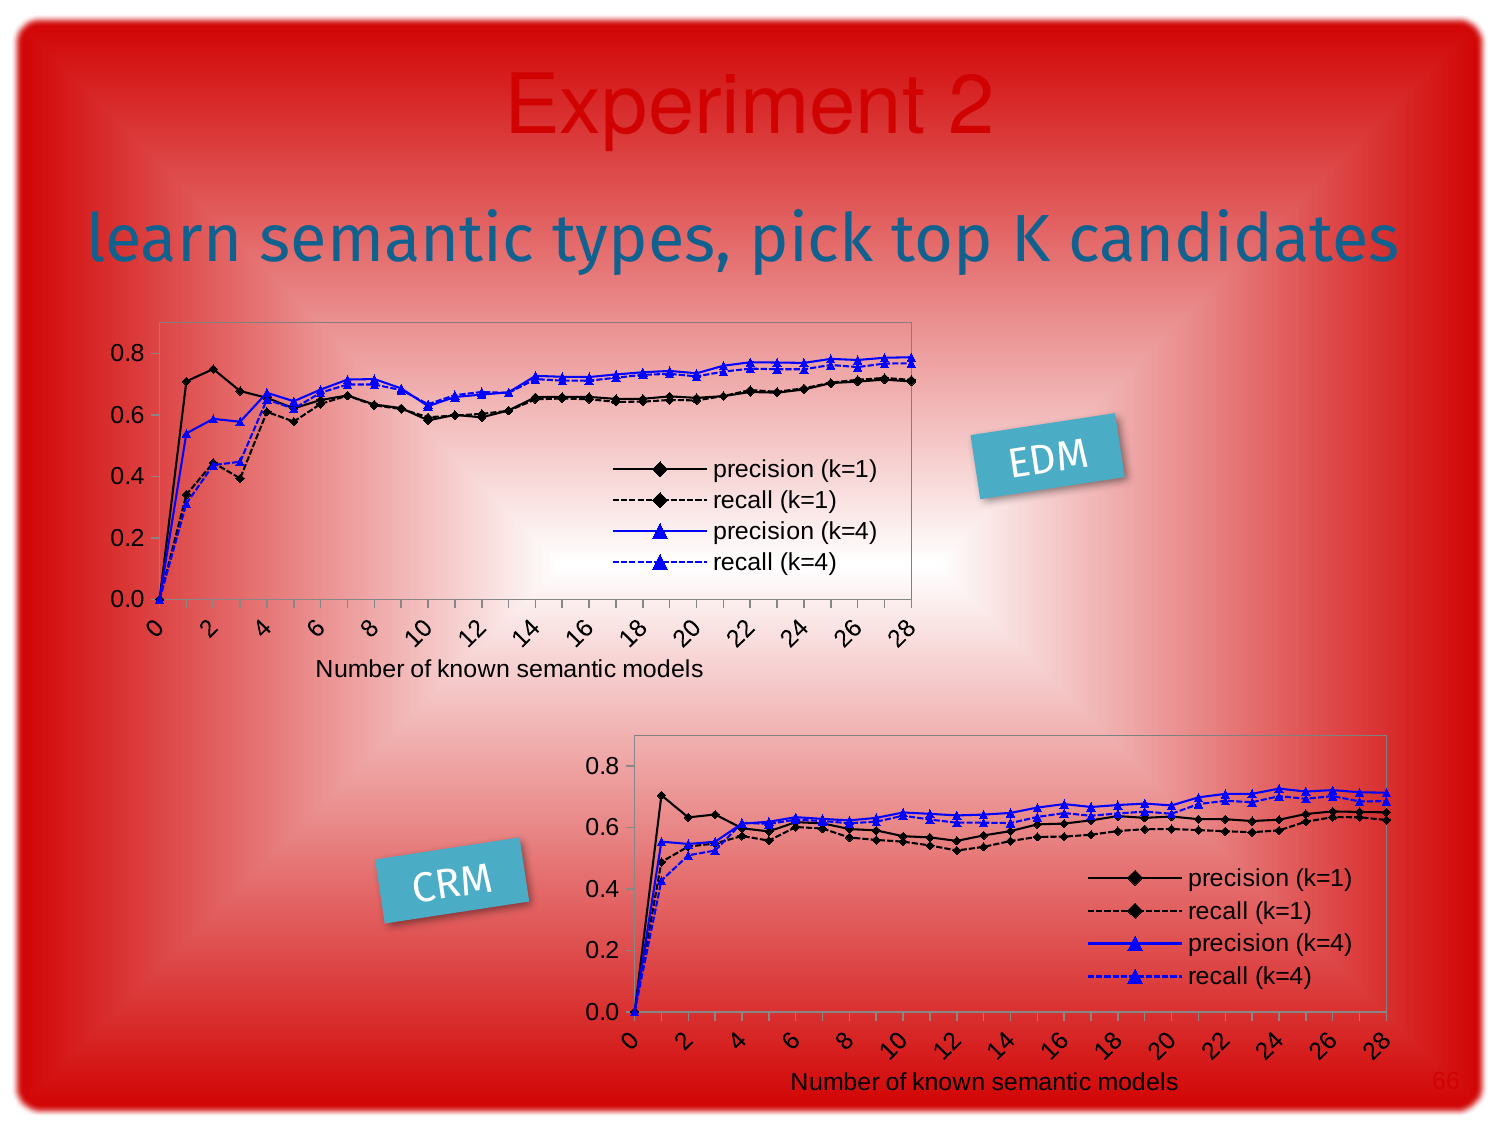

# Experiment 2
learn semantic types, pick top K candidates

### Chart

| Category |  |  |  |  |
|---|---|---|---|---|
| 0.0 | 0.0 | 0.0 | 0.0 | 0.0 |
| 1.0 | 0.708965517241379 | 0.340689655172414 | 0.539655172413793 | 0.311379310344828 |
| 2.0 | 0.748965517241379 | 0.444137931034483 | 0.586896551724138 | 0.436551724137931 |
| 3.0 | 0.677241379310345 | 0.393103448275862 | 0.577586206896552 | 0.447241379310345 |
| 4.0 | 0.655172413793103 | 0.609655172413793 | 0.671724137931034 | 0.649655172413793 |
| 5.0 | 0.621034482758621 | 0.577931034482759 | 0.644137931034483 | 0.62 |
| 6.0 | 0.648275862068965 | 0.63551724137931 | 0.682068965517242 | 0.672068965517241 |
| 7.0 | 0.662758620689655 | 0.662413793103448 | 0.714827586206897 | 0.698620689655172 |
| 8.0 | 0.633448275862069 | 0.630689655172414 | 0.716206896551724 | 0.698620689655172 |
| 9.0 | 0.621724137931034 | 0.618965517241379 | 0.685862068965517 | 0.680344827586207 |
| 10.0 | 0.582068965517241 | 0.592068965517241 | 0.628275862068965 | 0.63448275862069 |
| 11.0 | 0.599655172413793 | 0.597586206896552 | 0.657931034482759 | 0.664137931034483 |
| 12.0 | 0.591724137931034 | 0.603103448275862 | 0.665862068965517 | 0.674137931034483 |
| 13.0 | 0.614137931034482 | 0.613103448275862 | 0.673103448275862 | 0.671379310344827 |
| 14.0 | 0.657586206896552 | 0.650344827586207 | 0.726551724137931 | 0.716206896551724 |
| 15.0 | 0.658620689655172 | 0.653103448275862 | 0.723793103448276 | 0.711034482758621 |
| 16.0 | 0.658275862068965 | 0.650689655172414 | 0.722758620689655 | 0.711034482758621 |
| 17.0 | 0.651724137931034 | 0.642068965517241 | 0.731379310344828 | 0.720689655172414 |
| 18.0 | 0.652068965517241 | 0.642758620689655 | 0.738275862068966 | 0.73 |
| 19.0 | 0.66 | 0.648275862068965 | 0.742758620689655 | 0.733448275862069 |
| 20.0 | 0.655172413793103 | 0.646896551724138 | 0.735172413793104 | 0.724827586206897 |
| 21.0 | 0.660689655172414 | 0.661034482758621 | 0.759655172413793 | 0.740344827586207 |
| 22.0 | 0.674137931034483 | 0.680344827586207 | 0.771034482758621 | 0.750344827586207 |
| 23.0 | 0.672068965517241 | 0.674827586206897 | 0.77 | 0.747931034482759 |
| 24.0 | 0.682413793103448 | 0.686206896551724 | 0.768965517241379 | 0.747931034482759 |
| 25.0 | 0.703103448275862 | 0.70448275862069 | 0.782068965517241 | 0.762068965517241 |
| 26.0 | 0.707931034482759 | 0.713793103448276 | 0.778275862068966 | 0.755172413793104 |
| 27.0 | 0.71448275862069 | 0.72 | 0.78551724137931 | 0.766896551724138 |
| 28.0 | 0.708275862068966 | 0.713448275862069 | 0.787241379310345 | 0.767586206896552 |
EDM

### Chart

| Category |  |  |  |  |
|---|---|---|---|---|
| 0.0 | 0.0 | 0.0 | 0.0 | 0.0 |
| 1.0 | 0.704137931034483 | 0.487241379310345 | 0.553448275862069 | 0.426896551724138 |
| 2.0 | 0.632413793103448 | 0.537586206896552 | 0.545862068965517 | 0.508965517241379 |
| 3.0 | 0.641724137931034 | 0.547241379310345 | 0.553103448275862 | 0.52448275862069 |
| 4.0 | 0.596896551724138 | 0.572068965517242 | 0.612068965517241 | 0.61448275862069 |
| 5.0 | 0.586551724137931 | 0.556551724137931 | 0.617931034482758 | 0.61103448275862 |
| 6.0 | 0.616896551724138 | 0.601034482758621 | 0.633103448275862 | 0.624827586206896 |
| 7.0 | 0.612758620689655 | 0.595862068965517 | 0.627241379310345 | 0.620344827586207 |
| 8.0 | 0.594137931034483 | 0.566896551724138 | 0.622413793103448 | 0.613103448275862 |
| 9.0 | 0.59 | 0.558965517241379 | 0.630689655172414 | 0.618275862068965 |
| 10.0 | 0.571034482758621 | 0.553448275862069 | 0.648275862068965 | 0.637931034482759 |
| 11.0 | 0.567241379310345 | 0.541034482758621 | 0.643793103448276 | 0.625172413793103 |
| 12.0 | 0.555862068965517 | 0.52448275862069 | 0.638620689655172 | 0.615172413793103 |
| 13.0 | 0.573793103448276 | 0.536551724137931 | 0.641379310344828 | 0.615172413793103 |
| 14.0 | 0.587586206896552 | 0.55551724137931 | 0.646896551724138 | 0.613793103448276 |
| 15.0 | 0.609655172413793 | 0.568965517241379 | 0.664137931034483 | 0.633793103448276 |
| 16.0 | 0.612068965517241 | 0.569655172413793 | 0.67551724137931 | 0.646206896551724 |
| 17.0 | 0.622758620689655 | 0.575862068965517 | 0.666206896551724 | 0.637586206896551 |
| 18.0 | 0.636551724137931 | 0.587931034482759 | 0.672413793103448 | 0.645172413793103 |
| 19.0 | 0.630689655172414 | 0.593793103448276 | 0.677241379310345 | 0.651034482758621 |
| 20.0 | 0.635172413793104 | 0.59448275862069 | 0.671034482758621 | 0.644137931034483 |
| 21.0 | 0.626206896551724 | 0.591034482758621 | 0.697241379310345 | 0.67551724137931 |
| 22.0 | 0.626206896551724 | 0.587241379310345 | 0.708620689655172 | 0.686206896551724 |
| 23.0 | 0.620344827586207 | 0.584137931034483 | 0.708965517241379 | 0.681724137931034 |
| 24.0 | 0.624827586206897 | 0.59 | 0.725862068965517 | 0.701379310344828 |
| 25.0 | 0.643103448275862 | 0.618275862068965 | 0.716551724137931 | 0.692758620689655 |
| 26.0 | 0.651724137931034 | 0.633103448275862 | 0.721034482758621 | 0.701724137931034 |
| 27.0 | 0.65 | 0.632758620689655 | 0.713793103448276 | 0.684137931034483 |
| 28.0 | 0.648620689655173 | 0.623793103448276 | 0.712413793103448 | 0.685172413793103 |
CRM
66